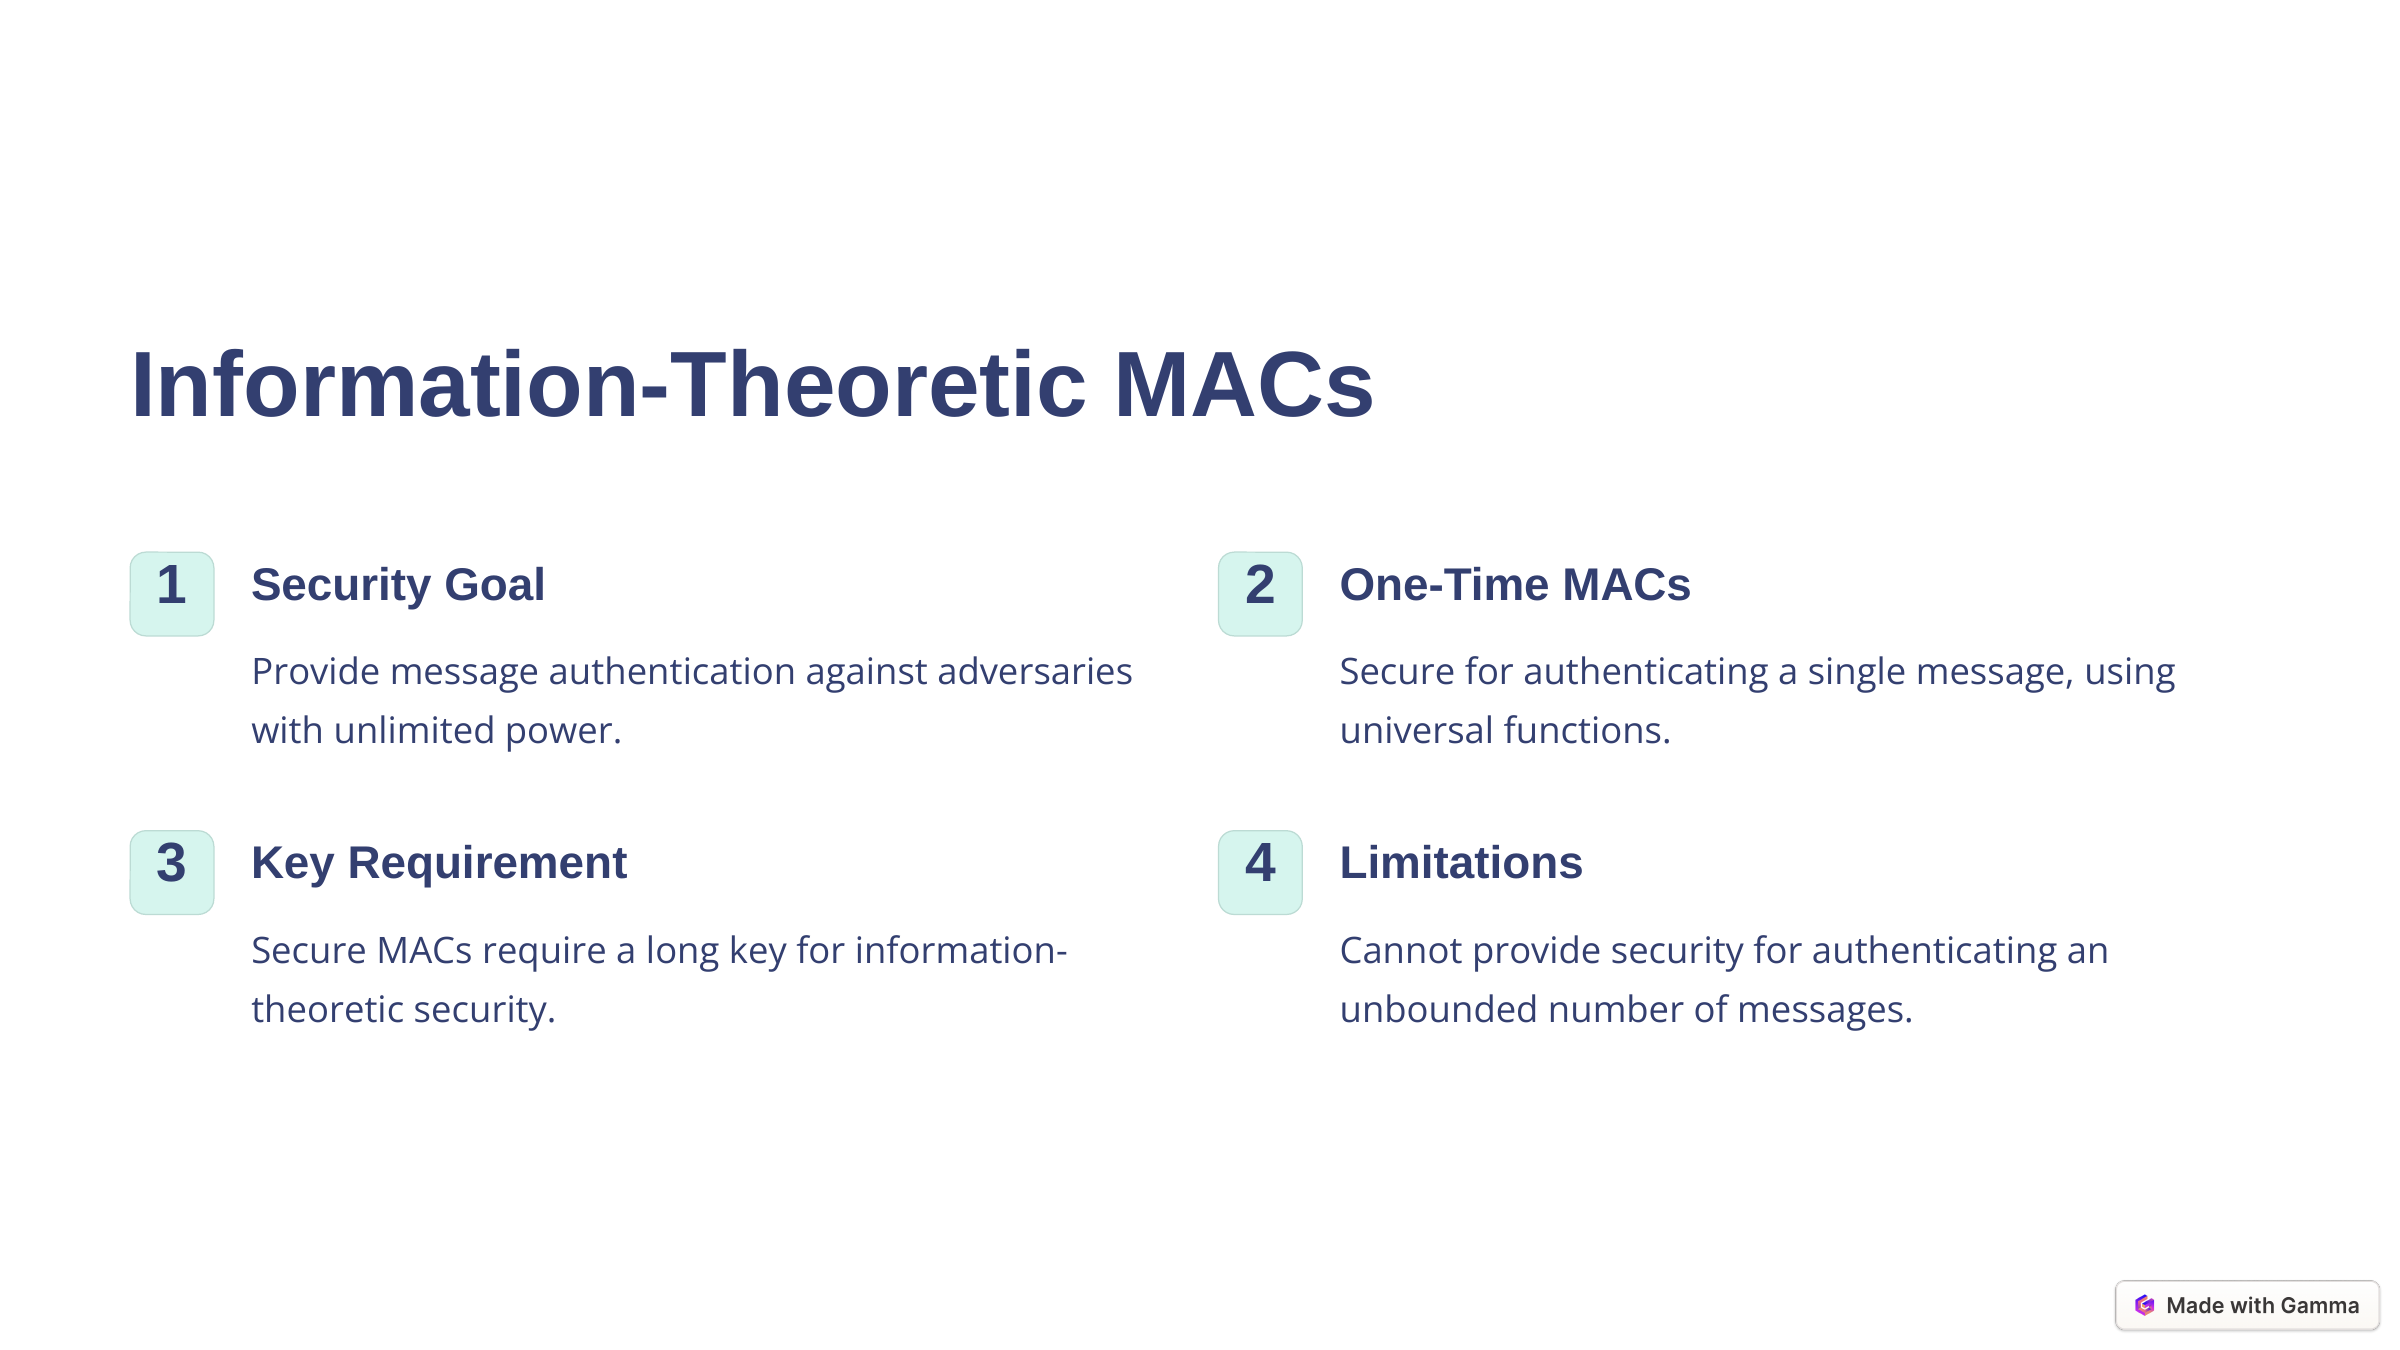

Information-Theoretic MACs

Security Goal

One-Time MACs
1
2
Provide message authentication against adversaries with unlimited power.
Secure for authenticating a single message, using universal functions.

Key Requirement

Limitations
3
4
Secure MACs require a long key for information-theoretic security.
Cannot provide security for authenticating an unbounded number of messages.